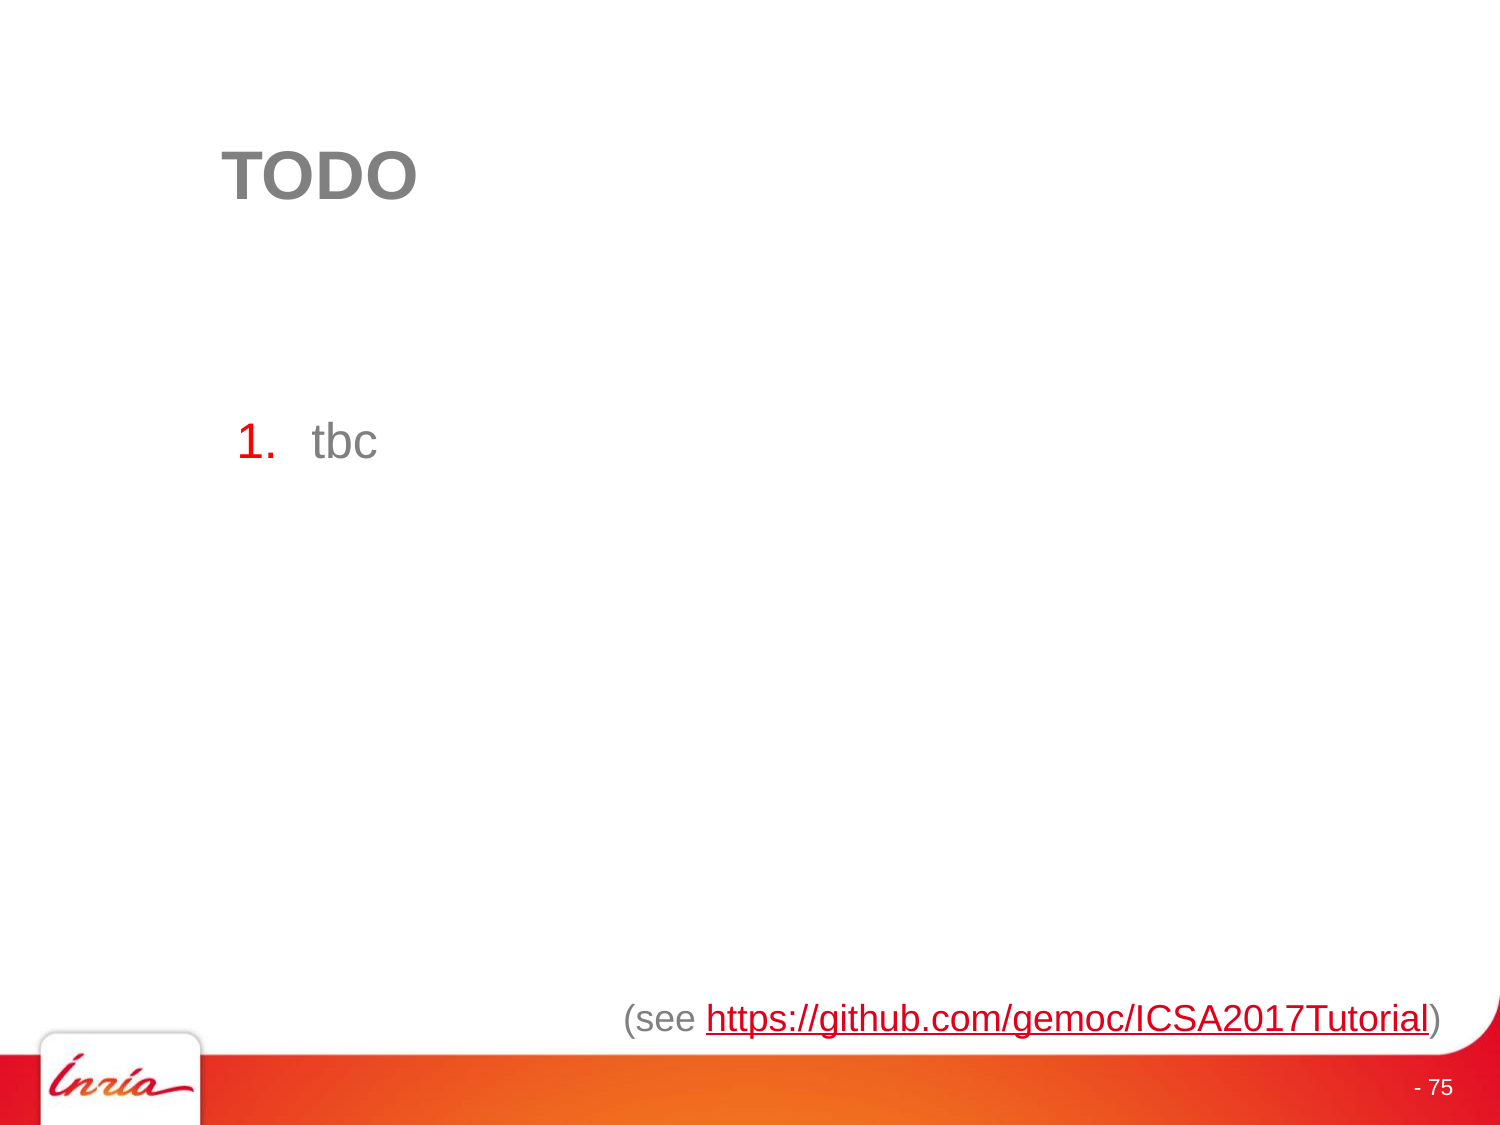

# TODO
tbc
(see https://github.com/gemoc/ICSA2017Tutorial)
- 75